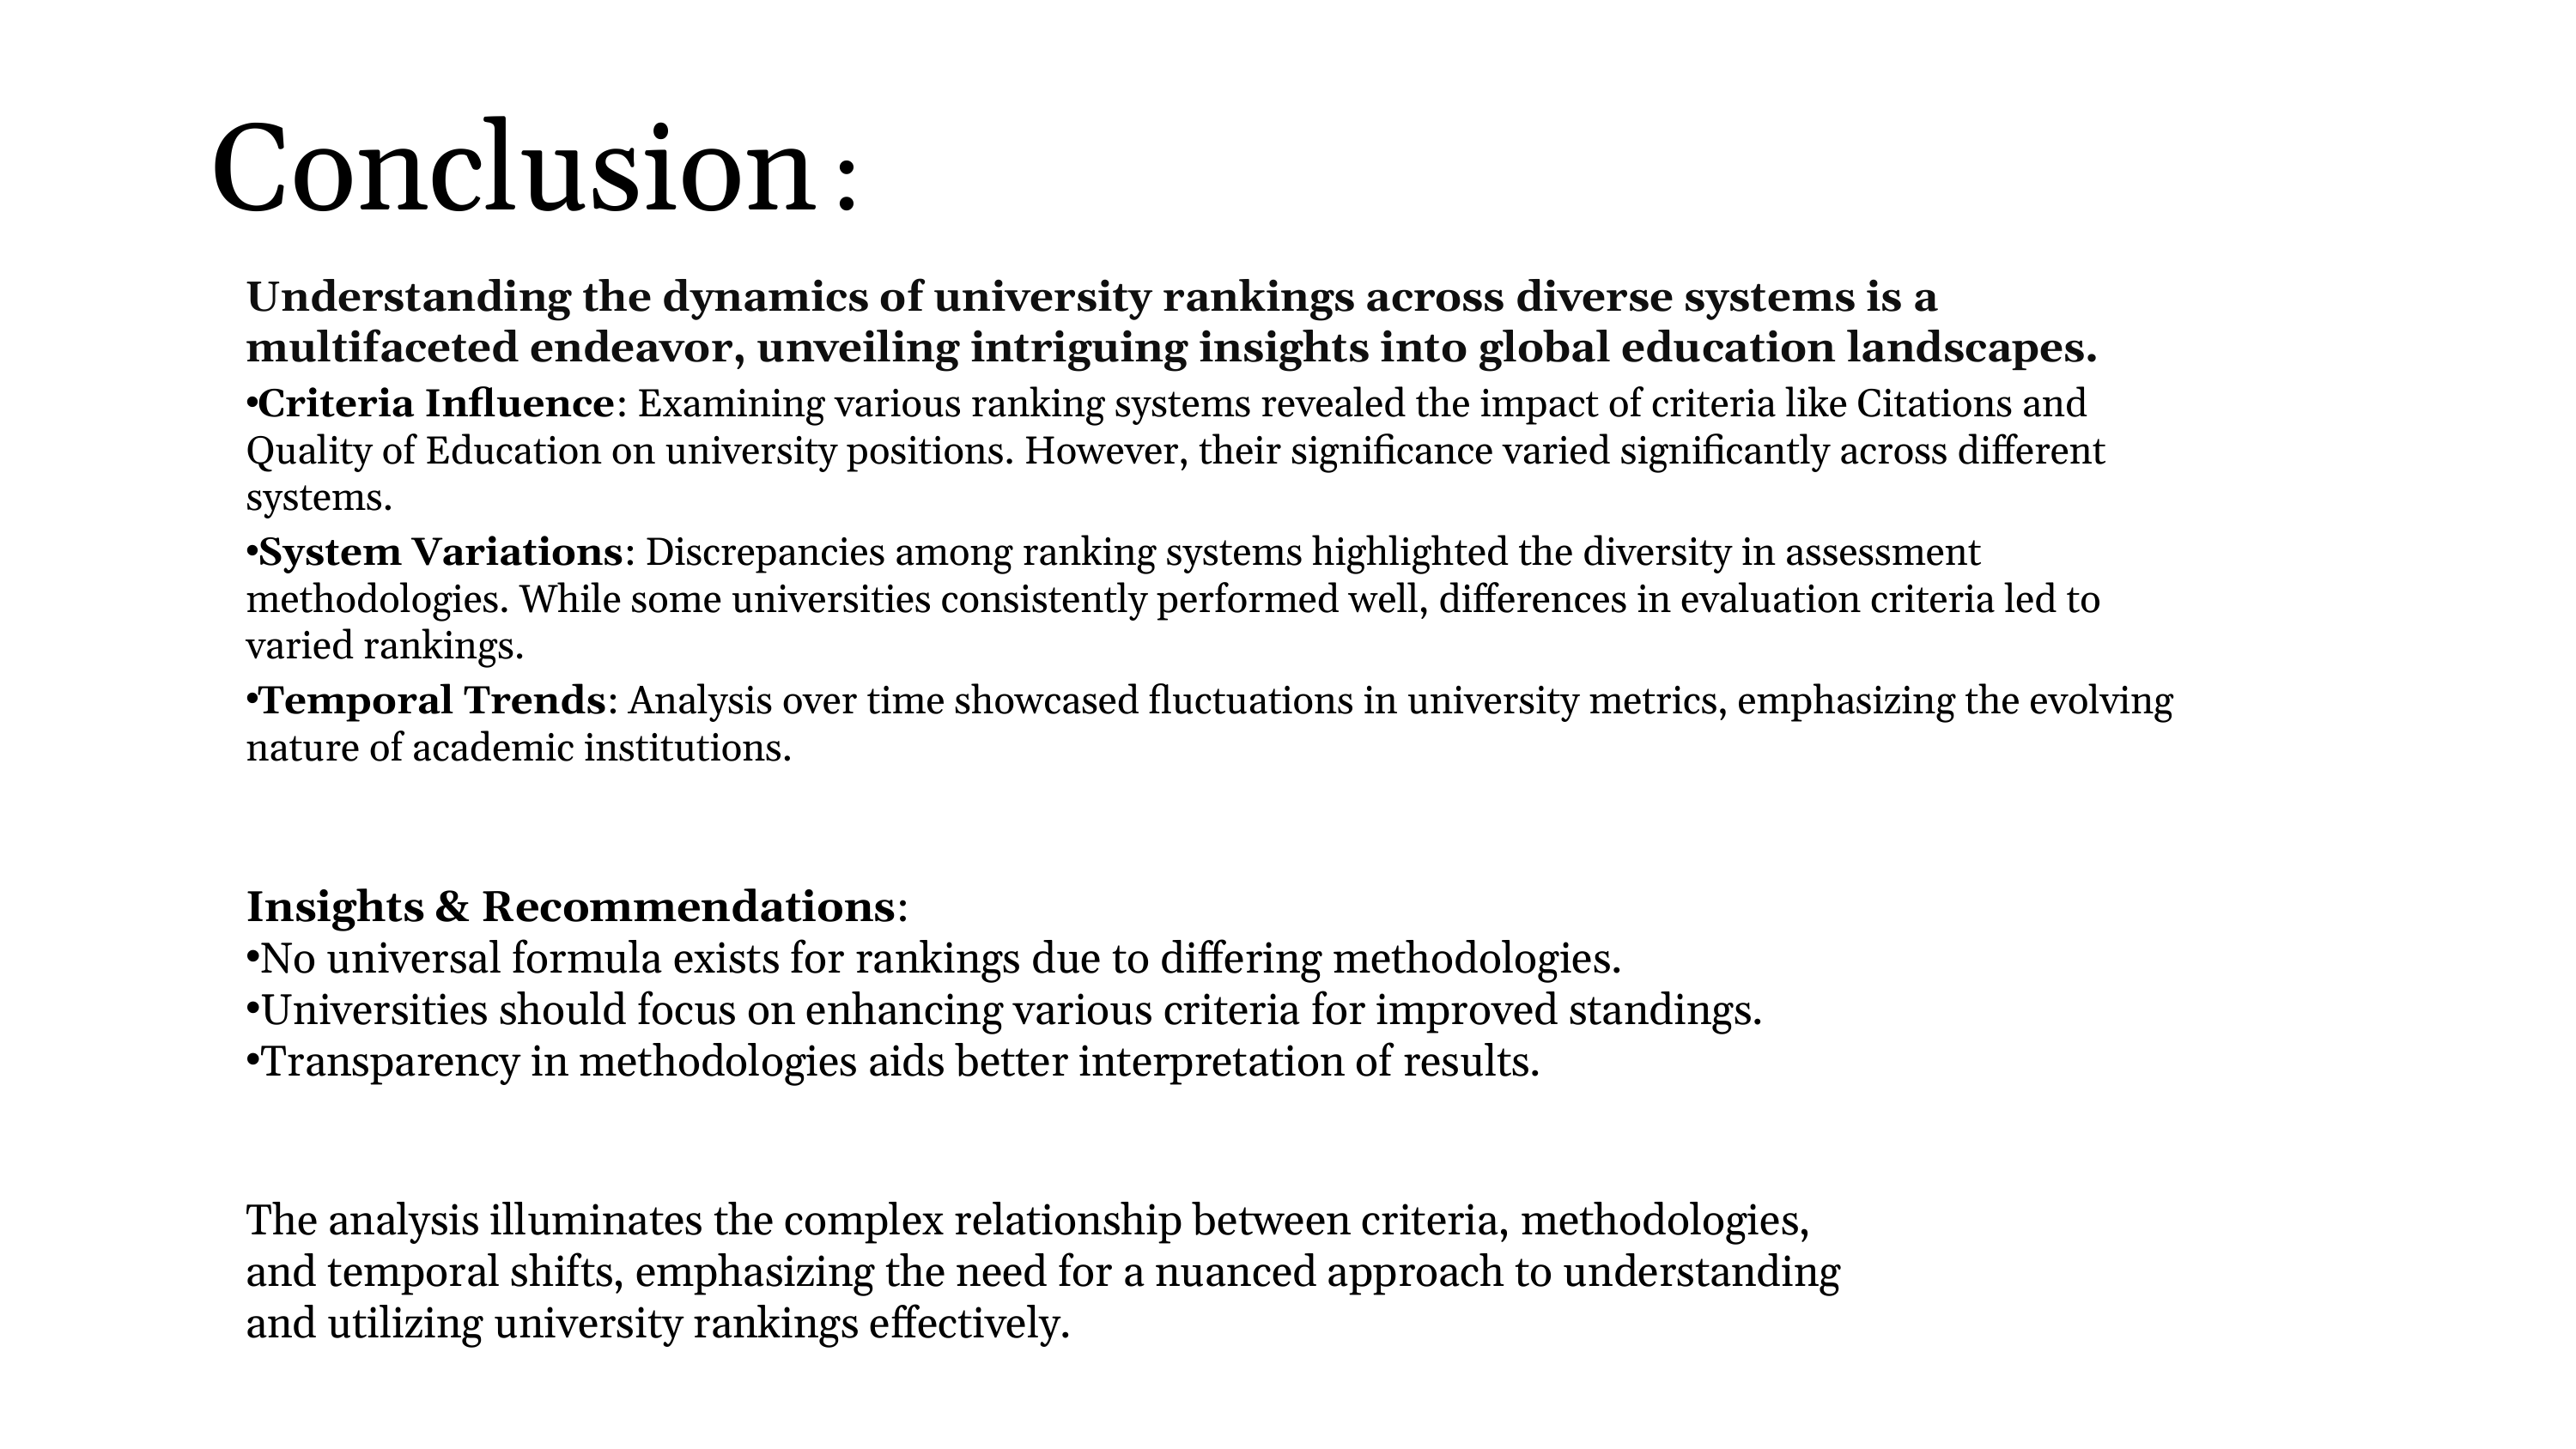

# Conclusion :
Understanding the dynamics of university rankings across diverse systems is a multifaceted endeavor, unveiling intriguing insights into global education landscapes.
Criteria Influence: Examining various ranking systems revealed the impact of criteria like Citations and Quality of Education on university positions. However, their significance varied significantly across different systems.
System Variations: Discrepancies among ranking systems highlighted the diversity in assessment methodologies. While some universities consistently performed well, differences in evaluation criteria led to varied rankings.
Temporal Trends: Analysis over time showcased fluctuations in university metrics, emphasizing the evolving nature of academic institutions.

Insights & Recommendations:
No universal formula exists for rankings due to differing methodologies.
Universities should focus on enhancing various criteria for improved standings.
Transparency in methodologies aids better interpretation of results.
The analysis illuminates the complex relationship between criteria, methodologies, and temporal shifts, emphasizing the need for a nuanced approach to understanding and utilizing university rankings effectively.